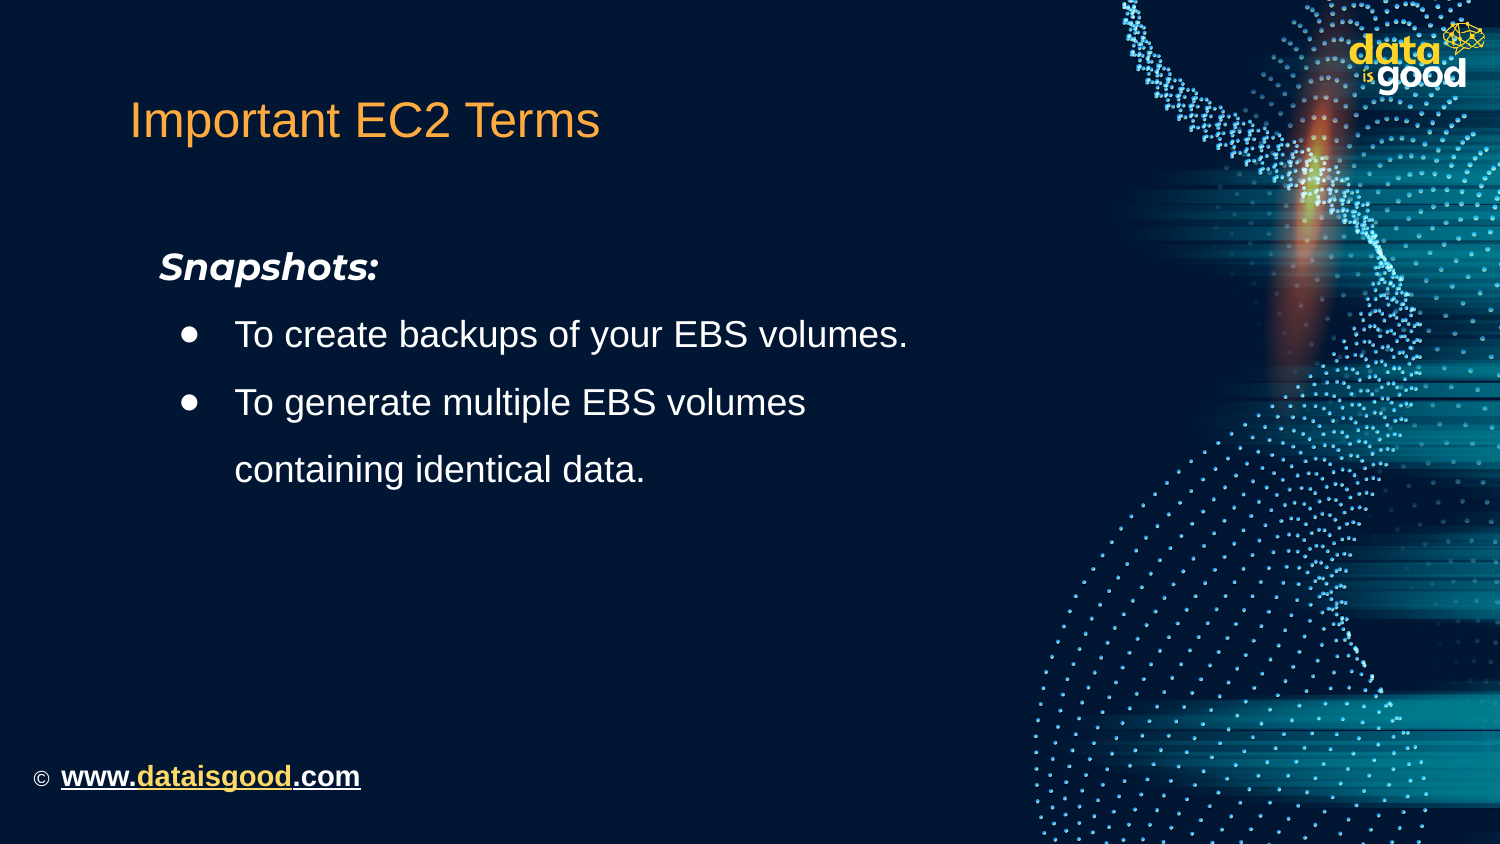

# Important EC2 Terms
Snapshots:
To create backups of your EBS volumes.
To generate multiple EBS volumes containing identical data.